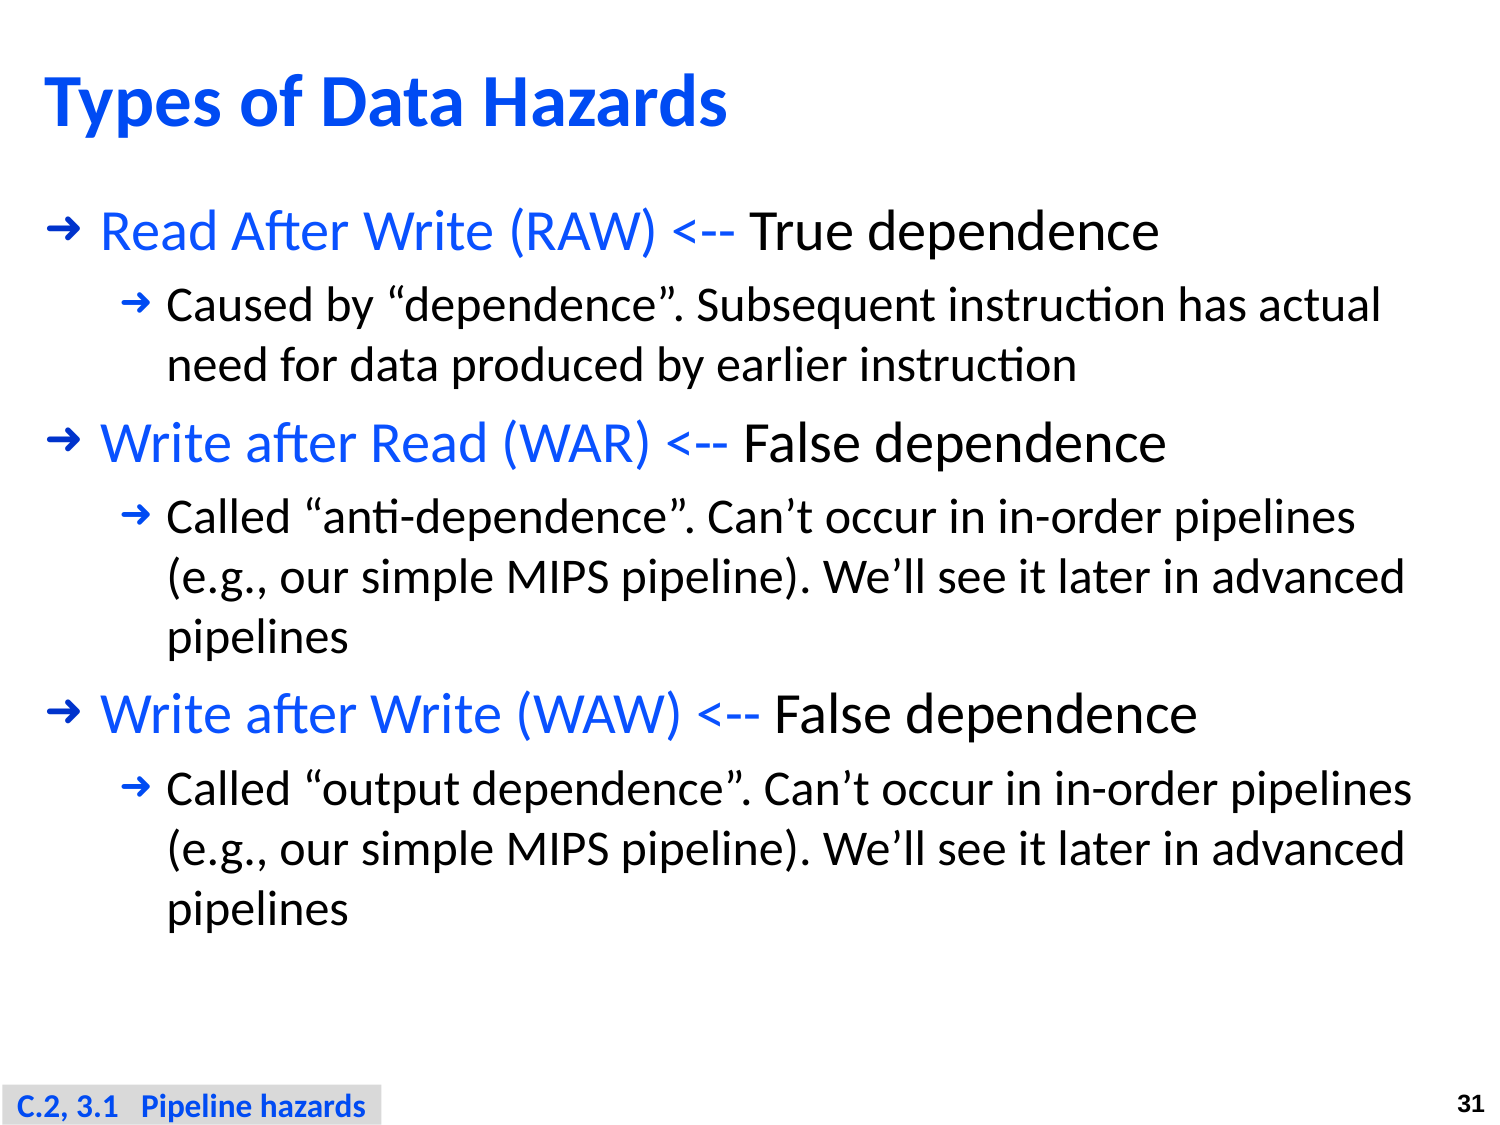

# Types of Data Hazards
Read After Write (RAW) <-- True dependence
Caused by “dependence”. Subsequent instruction has actual need for data produced by earlier instruction
Write after Read (WAR) <-- False dependence
Called “anti-dependence”. Can’t occur in in-order pipelines (e.g., our simple MIPS pipeline). We’ll see it later in advanced pipelines
Write after Write (WAW) <-- False dependence
Called “output dependence”. Can’t occur in in-order pipelines (e.g., our simple MIPS pipeline). We’ll see it later in advanced pipelines

C.2, 3.1   Pipeline hazards